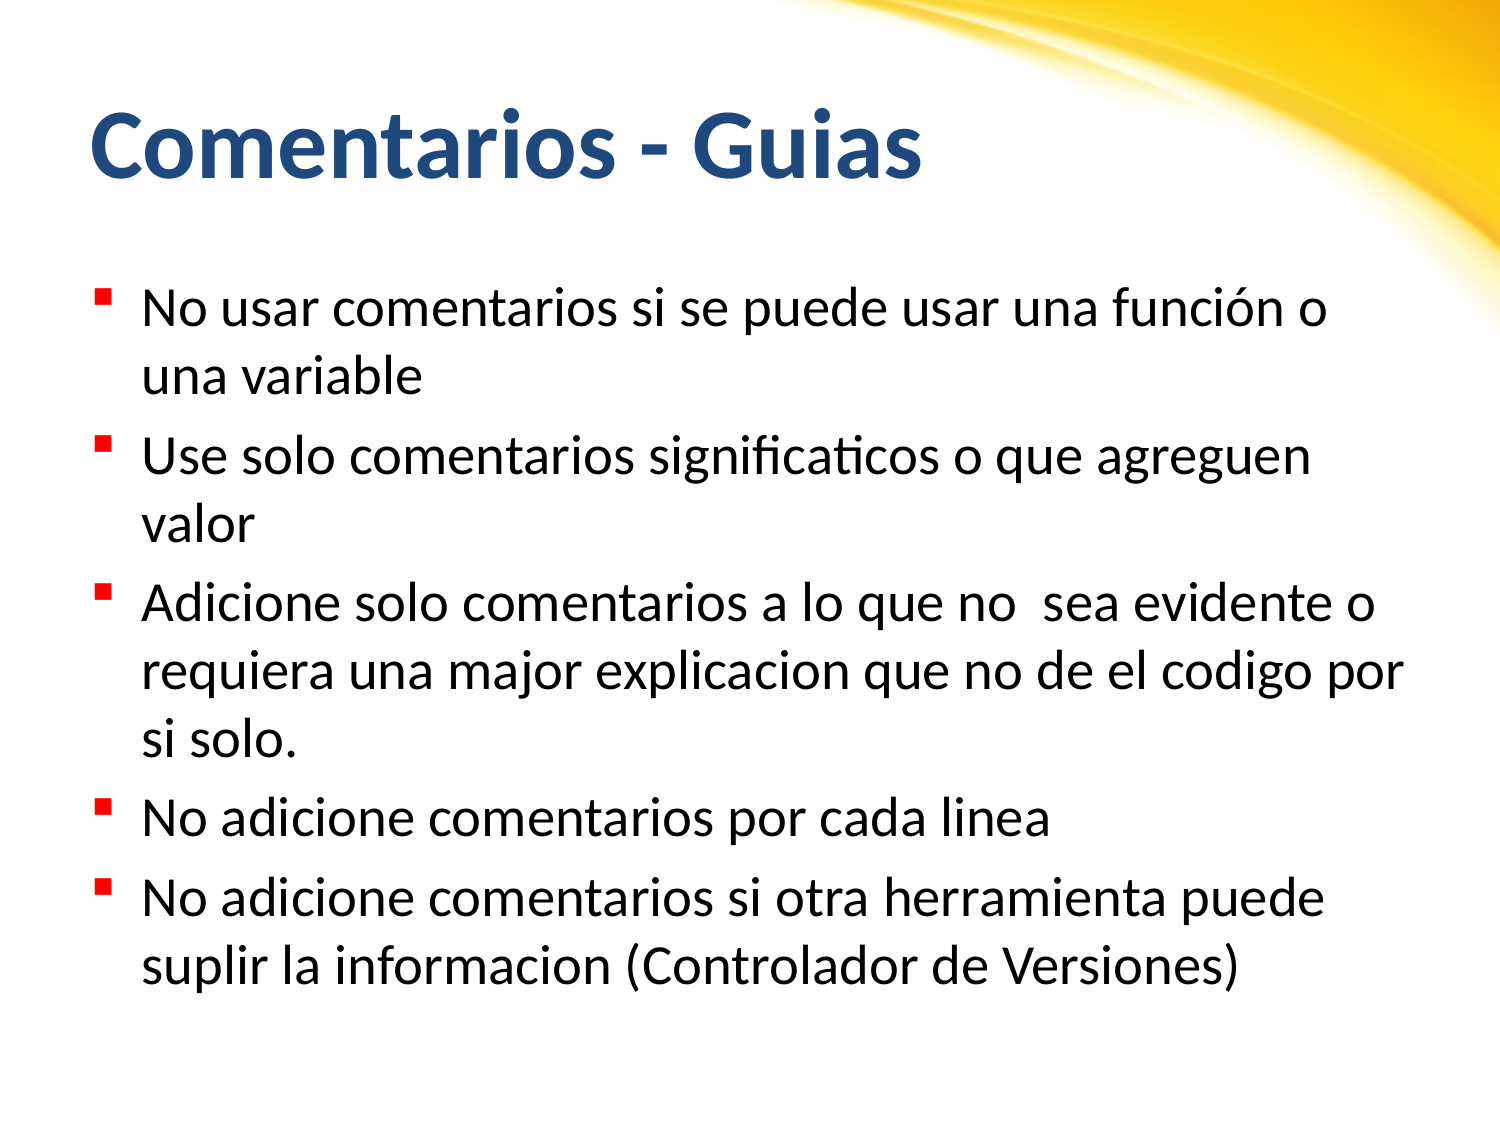

# Comentarios - Guias
No usar comentarios si se puede usar una función o una variable
Use solo comentarios significaticos o que agreguen valor
Adicione solo comentarios a lo que no  sea evidente o requiera una major explicacion que no de el codigo por si solo.
No adicione comentarios por cada linea
No adicione comentarios si otra herramienta puede suplir la informacion (Controlador de Versiones)